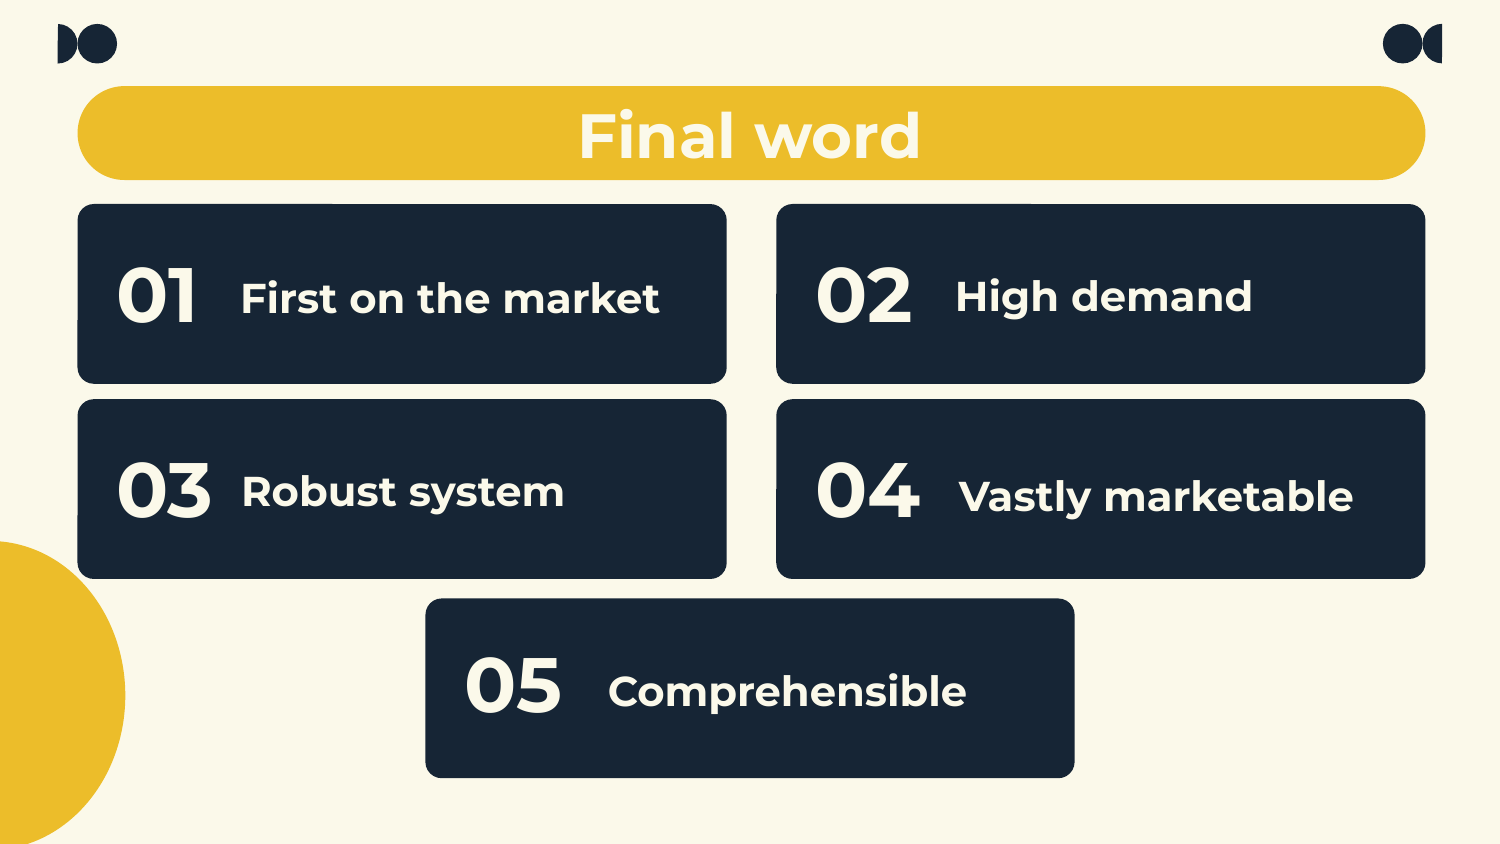

# Final word

01
02
High demand
First on the market

03
04
Robust system
Vastly marketable

05
Comprehensible